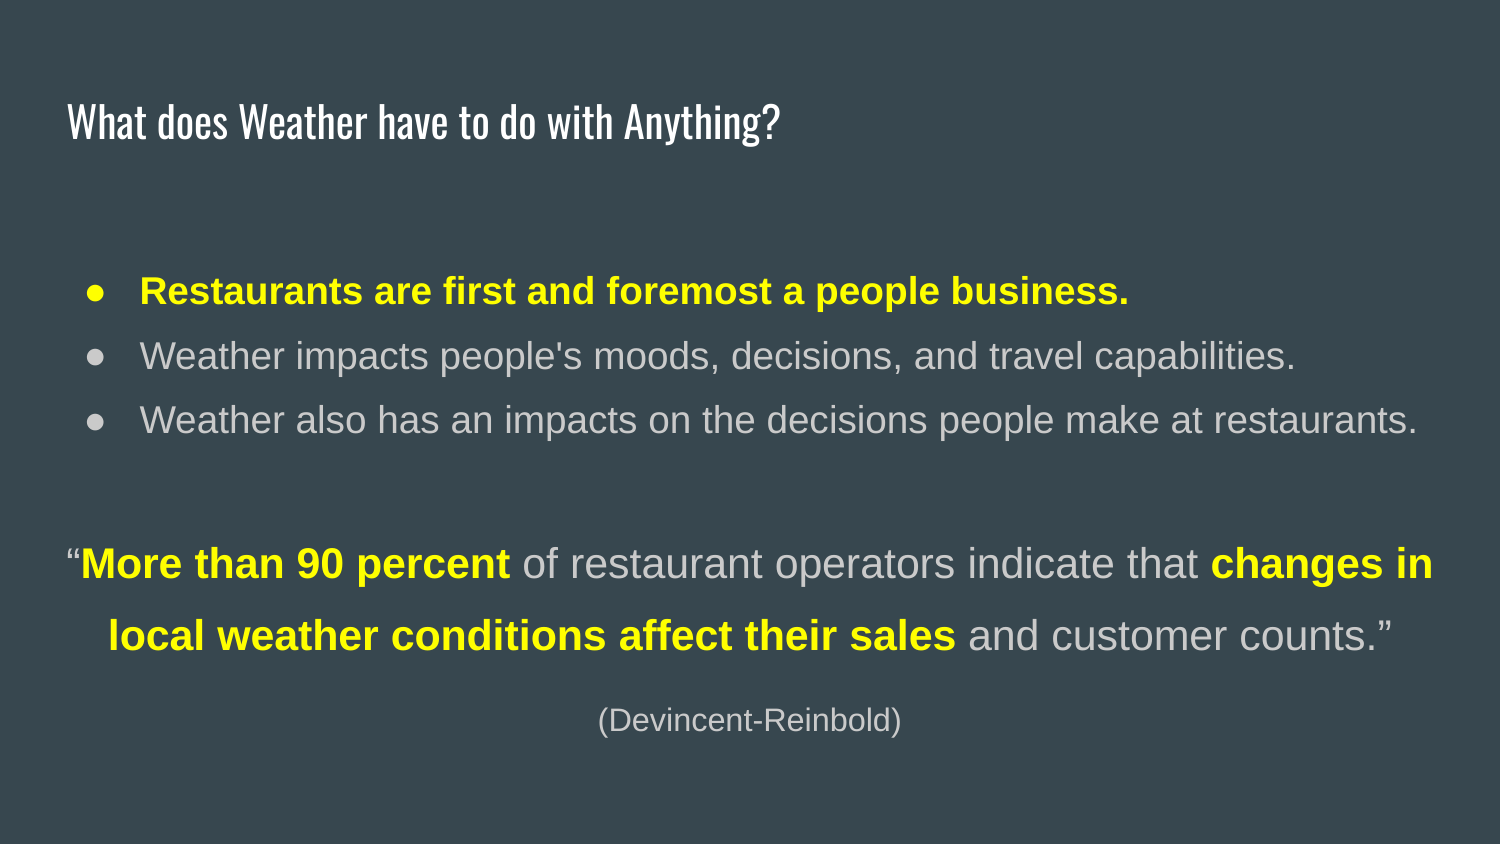

# What does Weather have to do with Anything?

Restaurants are first and foremost a people business.
Weather impacts people's moods, decisions, and travel capabilities.
Weather also has an impacts on the decisions people make at restaurants.

“More than 90 percent of restaurant operators indicate that changes in local weather conditions affect their sales and customer counts.”
(Devincent-Reinbold)